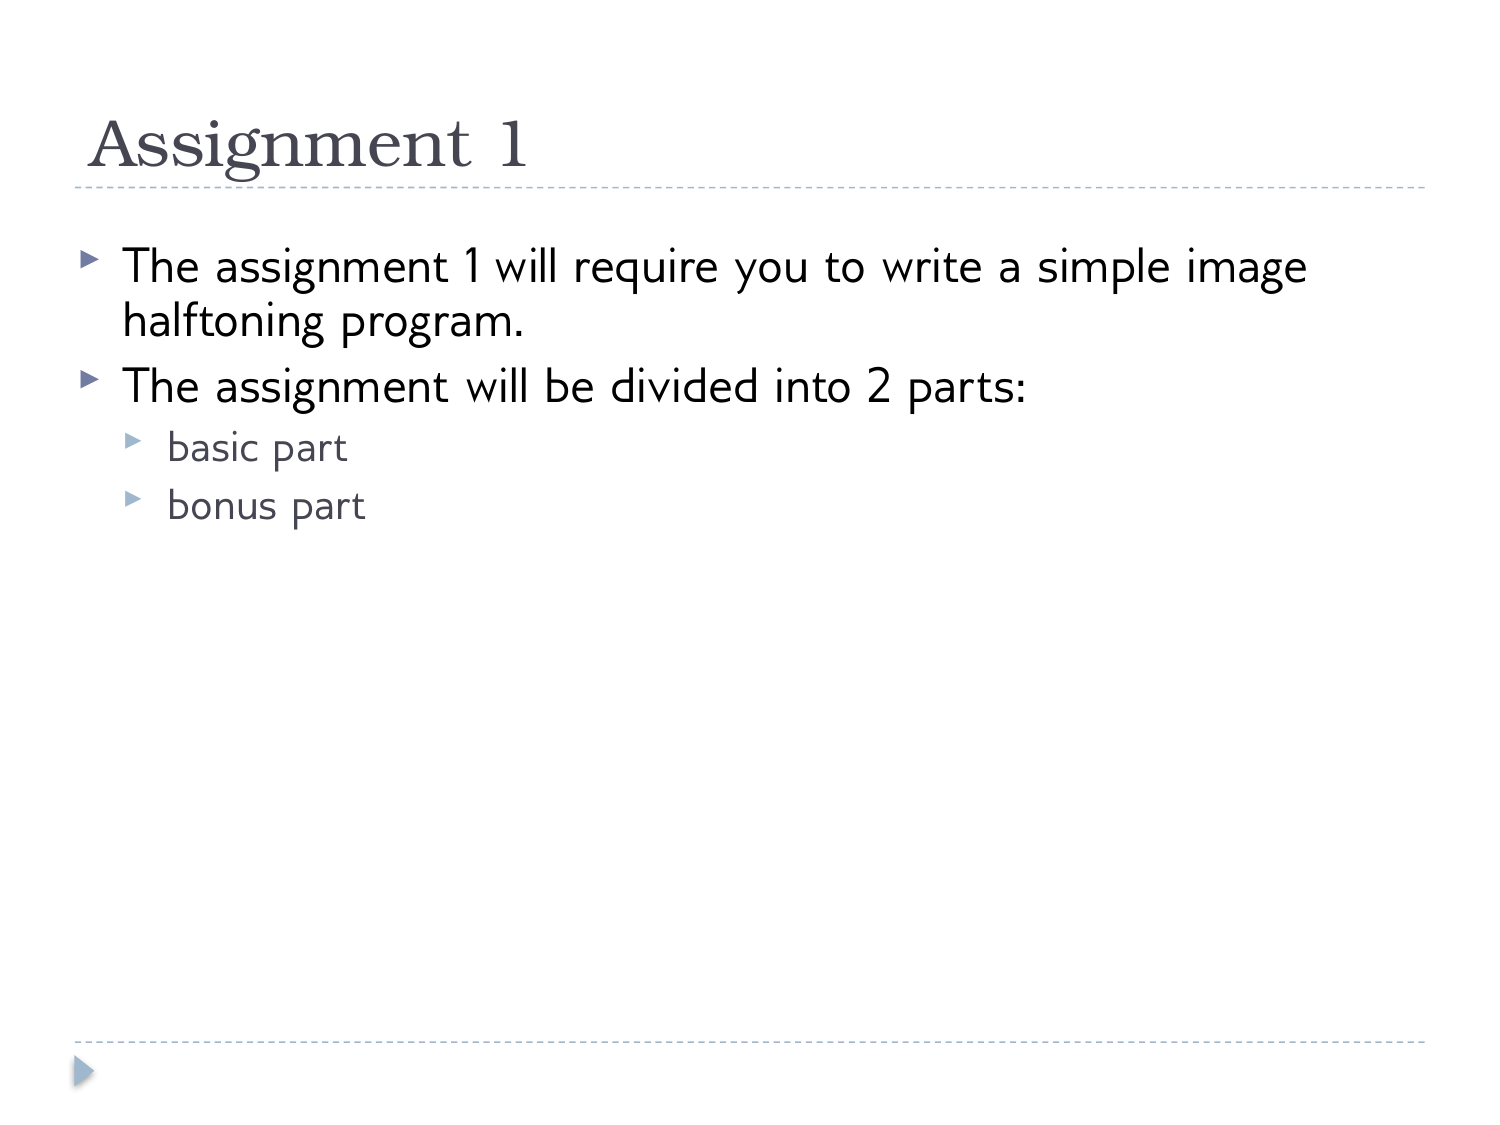

# Assignment 1
The assignment 1 will require you to write a simple image halftoning program.
The assignment will be divided into 2 parts:
basic part
bonus part